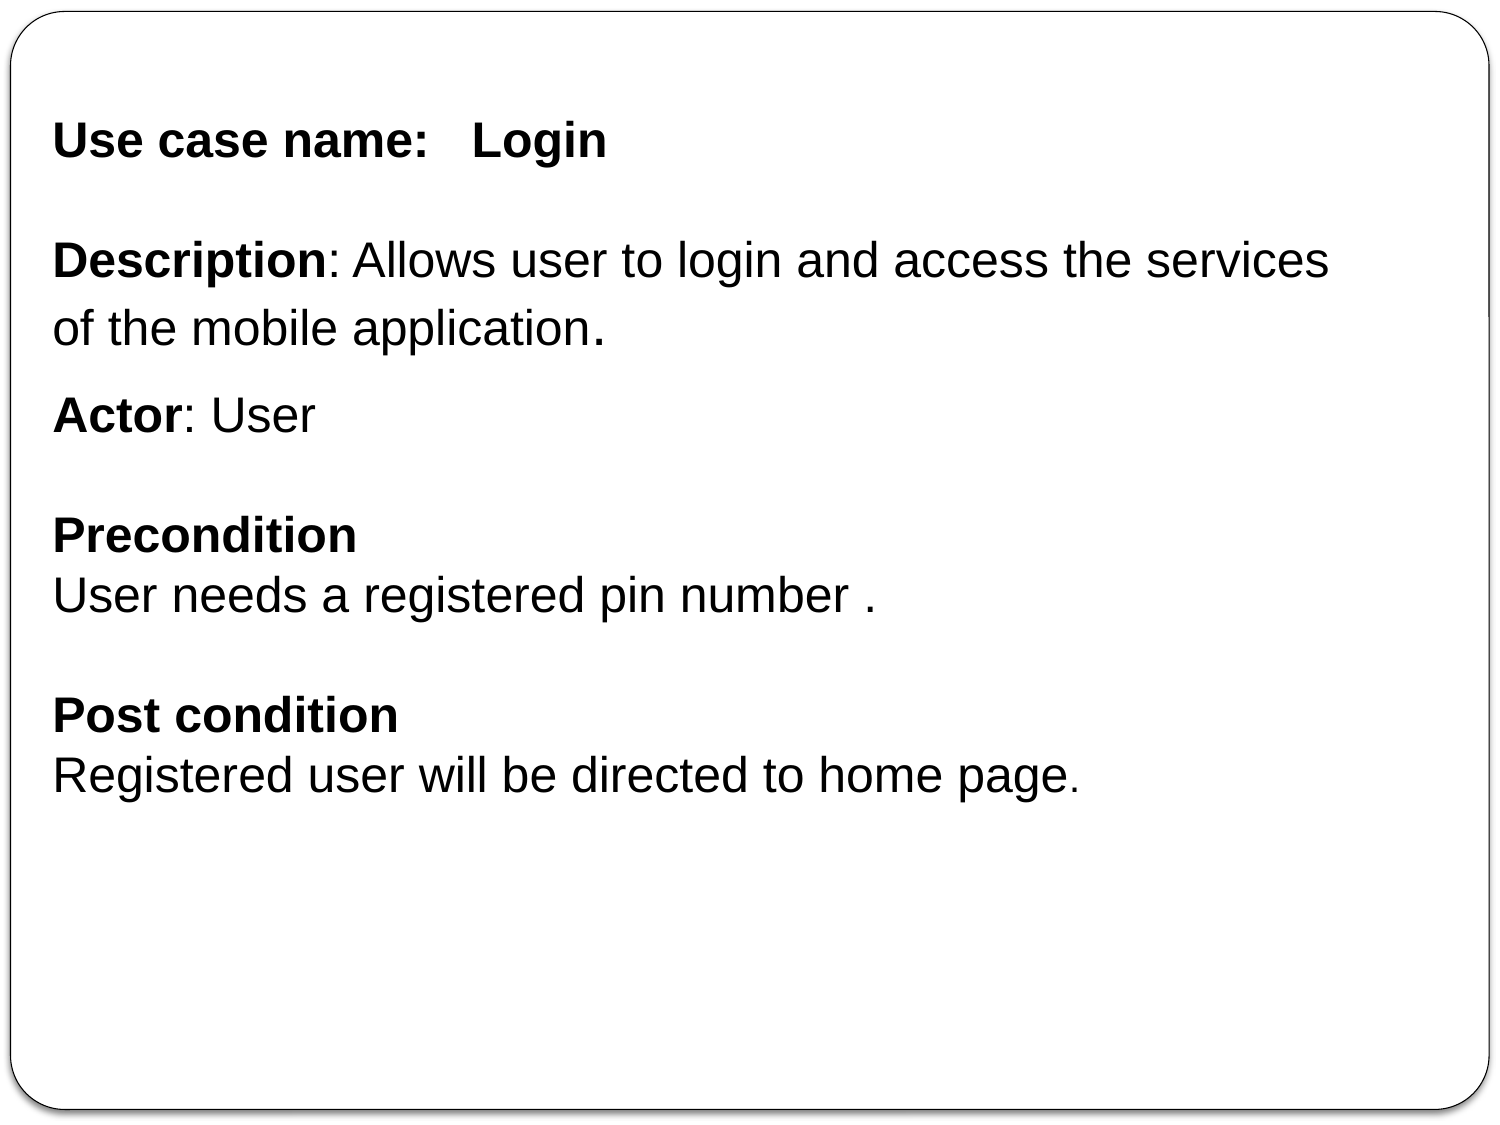

Use case name:   Login

Description: Allows user to login and access the services of the mobile application.
Actor: User

Precondition
User needs a registered pin number .
Post condition
Registered user will be directed to home page.